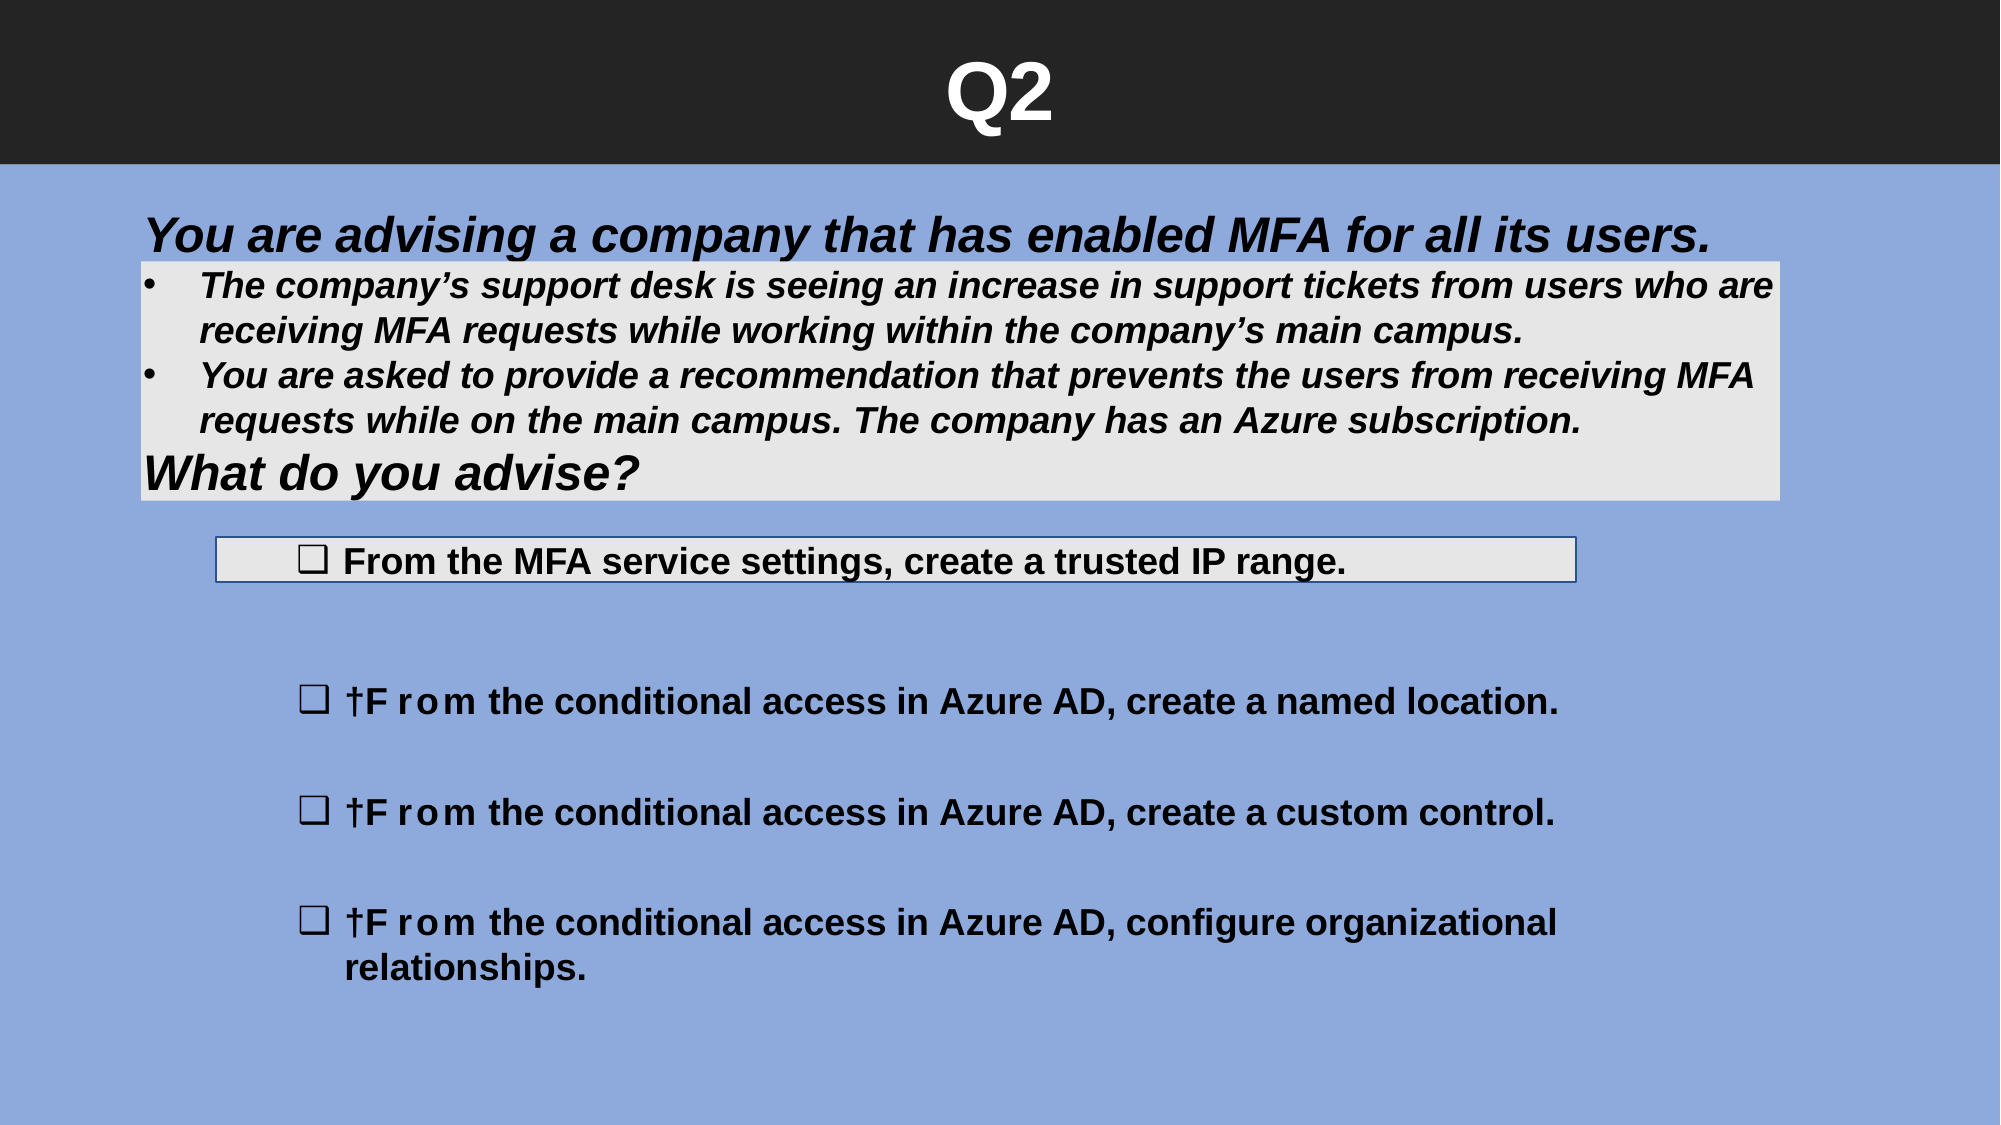

Q2
You are advising a company that has enabled MFA for all its users.
The company’s support desk is seeing an increase in support tickets from users who are receiving MFA requests while working within the company’s main campus.
You are asked to provide a recommendation that prevents the users from receiving MFA requests while on the main campus. The company has an Azure subscription.
What do you advise?
From the MFA service settings, create a trusted IP range.
†F rom the conditional access in Azure AD, create a named location.

†F rom the conditional access in Azure AD, create a custom control.

†F rom the conditional access in Azure AD, configure organizational relationships.